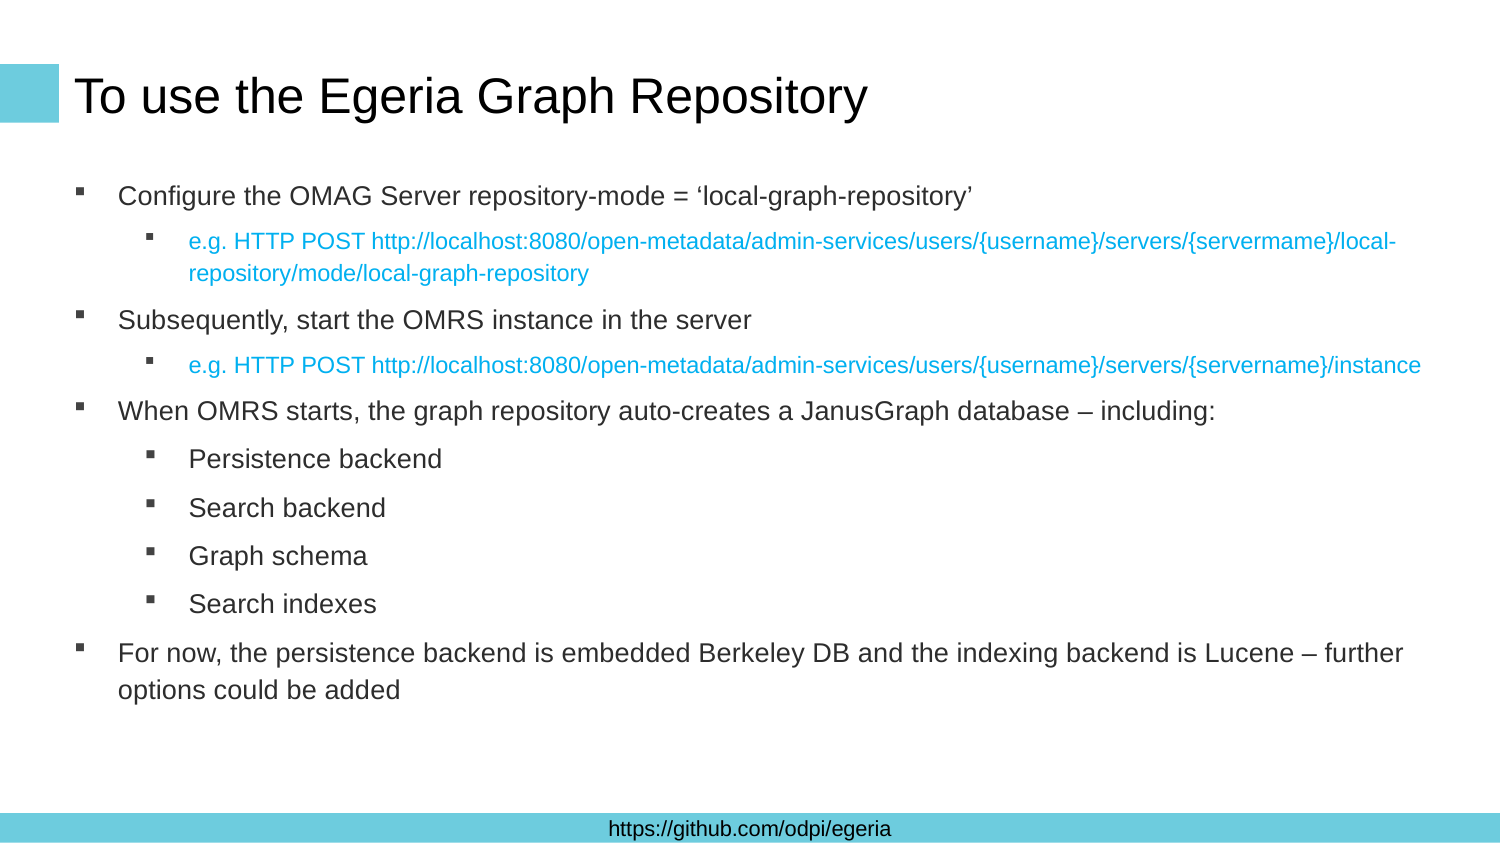

# To use the Egeria Graph Repository
Configure the OMAG Server repository-mode = ‘local-graph-repository’
e.g. HTTP POST http://localhost:8080/open-metadata/admin-services/users/{username}/servers/{servermame}/local-repository/mode/local-graph-repository
Subsequently, start the OMRS instance in the server
e.g. HTTP POST http://localhost:8080/open-metadata/admin-services/users/{username}/servers/{servername}/instance
When OMRS starts, the graph repository auto-creates a JanusGraph database – including:
Persistence backend
Search backend
Graph schema
Search indexes
For now, the persistence backend is embedded Berkeley DB and the indexing backend is Lucene – further options could be added